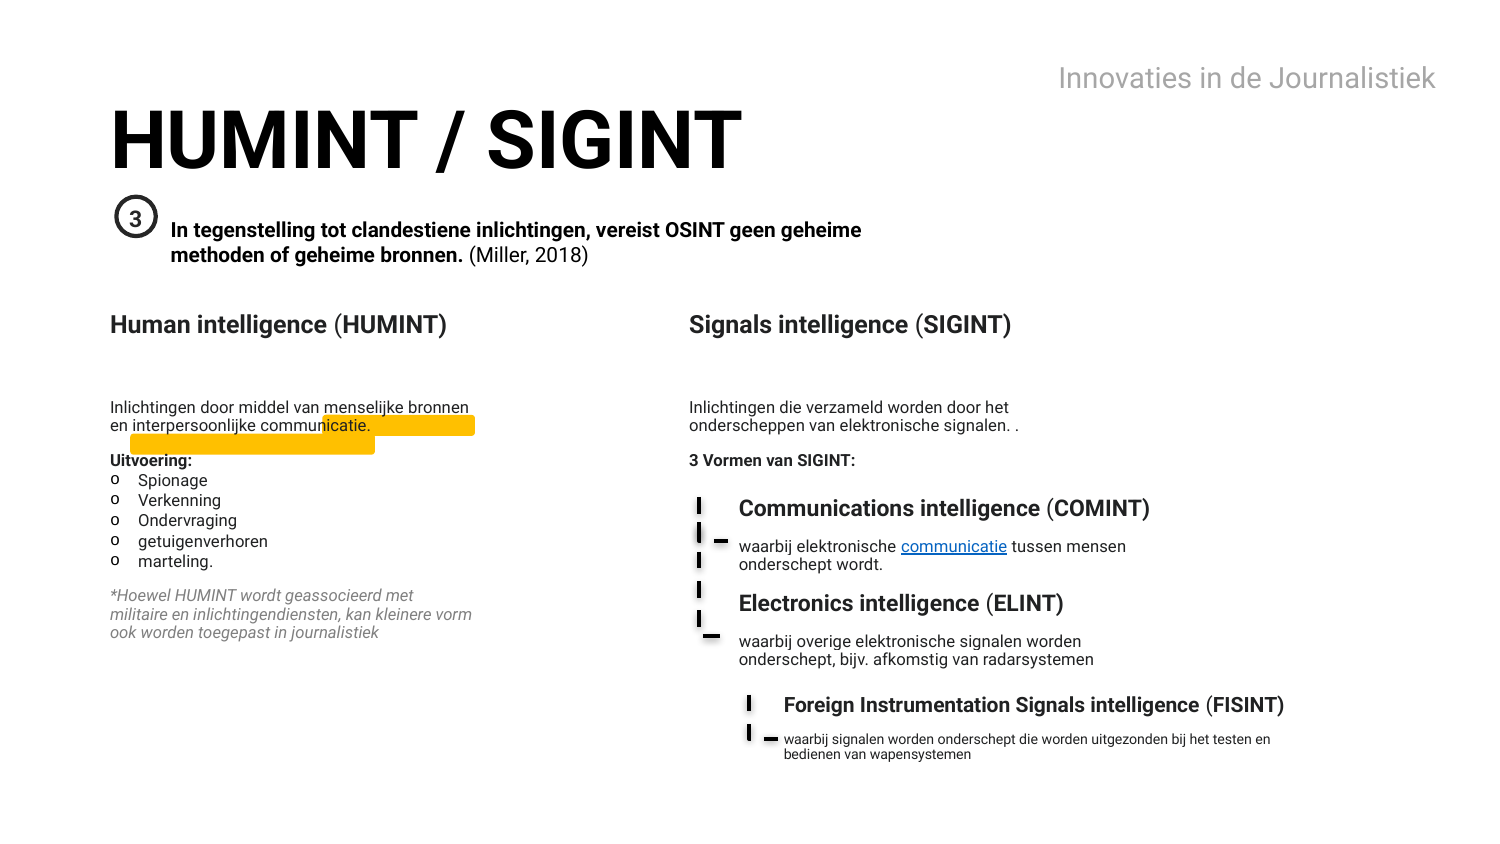

Innovaties in de Journalistiek
HUMINT / SIGINT

In tegenstelling tot clandestiene inlichtingen, vereist OSINT geen geheime methoden of geheime bronnen. (Miller, 2018)
3

Human intelligence (HUMINT)

Inlichtingen door middel van menselijke bronnen en interpersoonlijke communicatie.
Uitvoering:
Spionage
Verkenning
Ondervraging
getuigenverhoren
marteling.
*Hoewel HUMINT wordt geassocieerd met militaire en inlichtingendiensten, kan kleinere vorm ook worden toegepast in journalistiek
Signals intelligence (SIGINT)

Inlichtingen die verzameld worden door het onderscheppen van elektronische signalen. .
3 Vormen van SIGINT:

Communications intelligence (COMINT)
waarbij elektronische communicatie tussen mensen onderschept wordt.
Electronics intelligence (ELINT)
waarbij overige elektronische signalen worden onderschept, bijv. afkomstig van radarsystemen
Foreign Instrumentation Signals intelligence (FISINT)
waarbij signalen worden onderschept die worden uitgezonden bij het testen en bedienen van wapensystemen